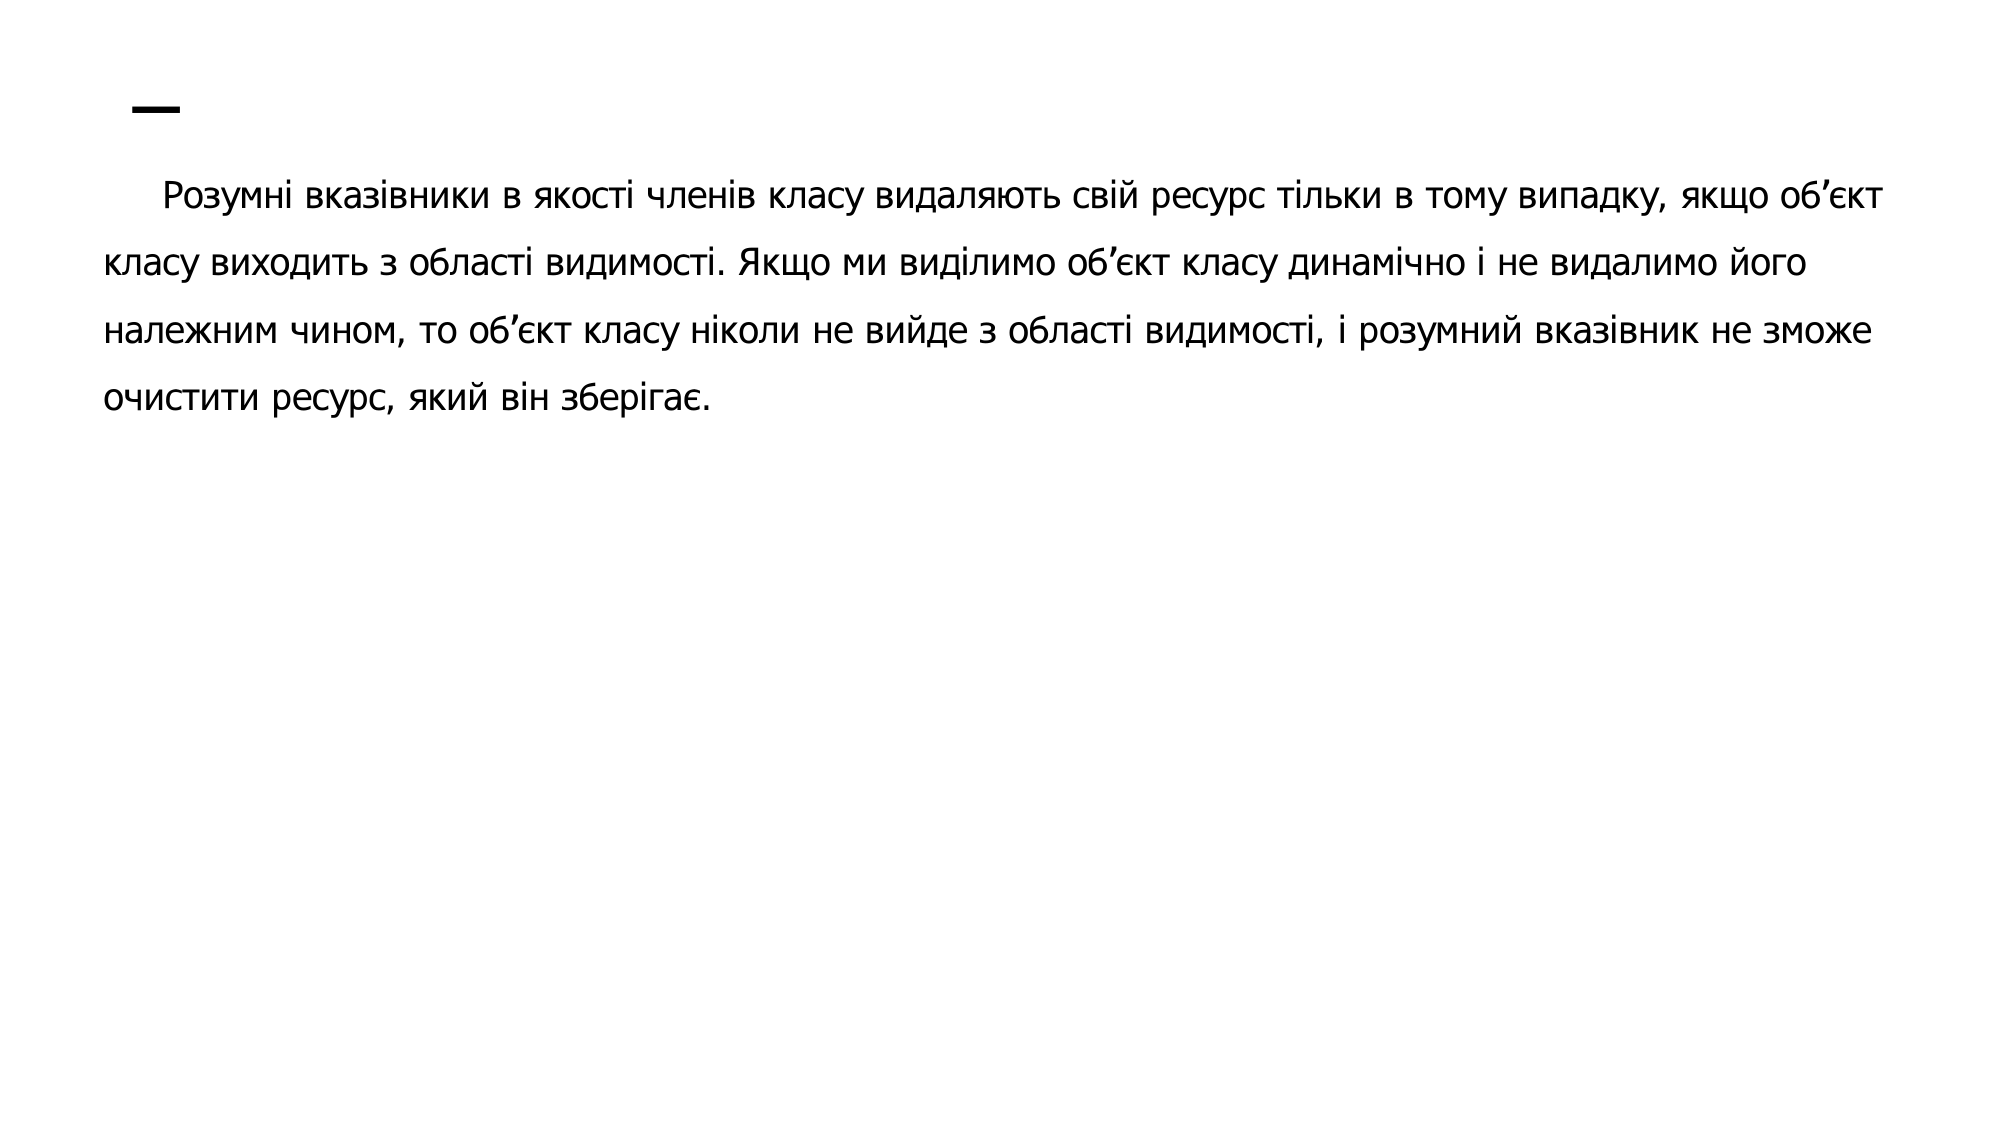

# _
Розумні вказівники в якості членів класу видаляють свій ресурс тільки в тому випадку, якщо об’єкт класу виходить з області видимості. Якщо ми виділимо об’єкт класу динамічно і не видалимо його належним чином, то об’єкт класу ніколи не вийде з області видимості, і розумний вказівник не зможе очистити ресурс, який він зберігає.